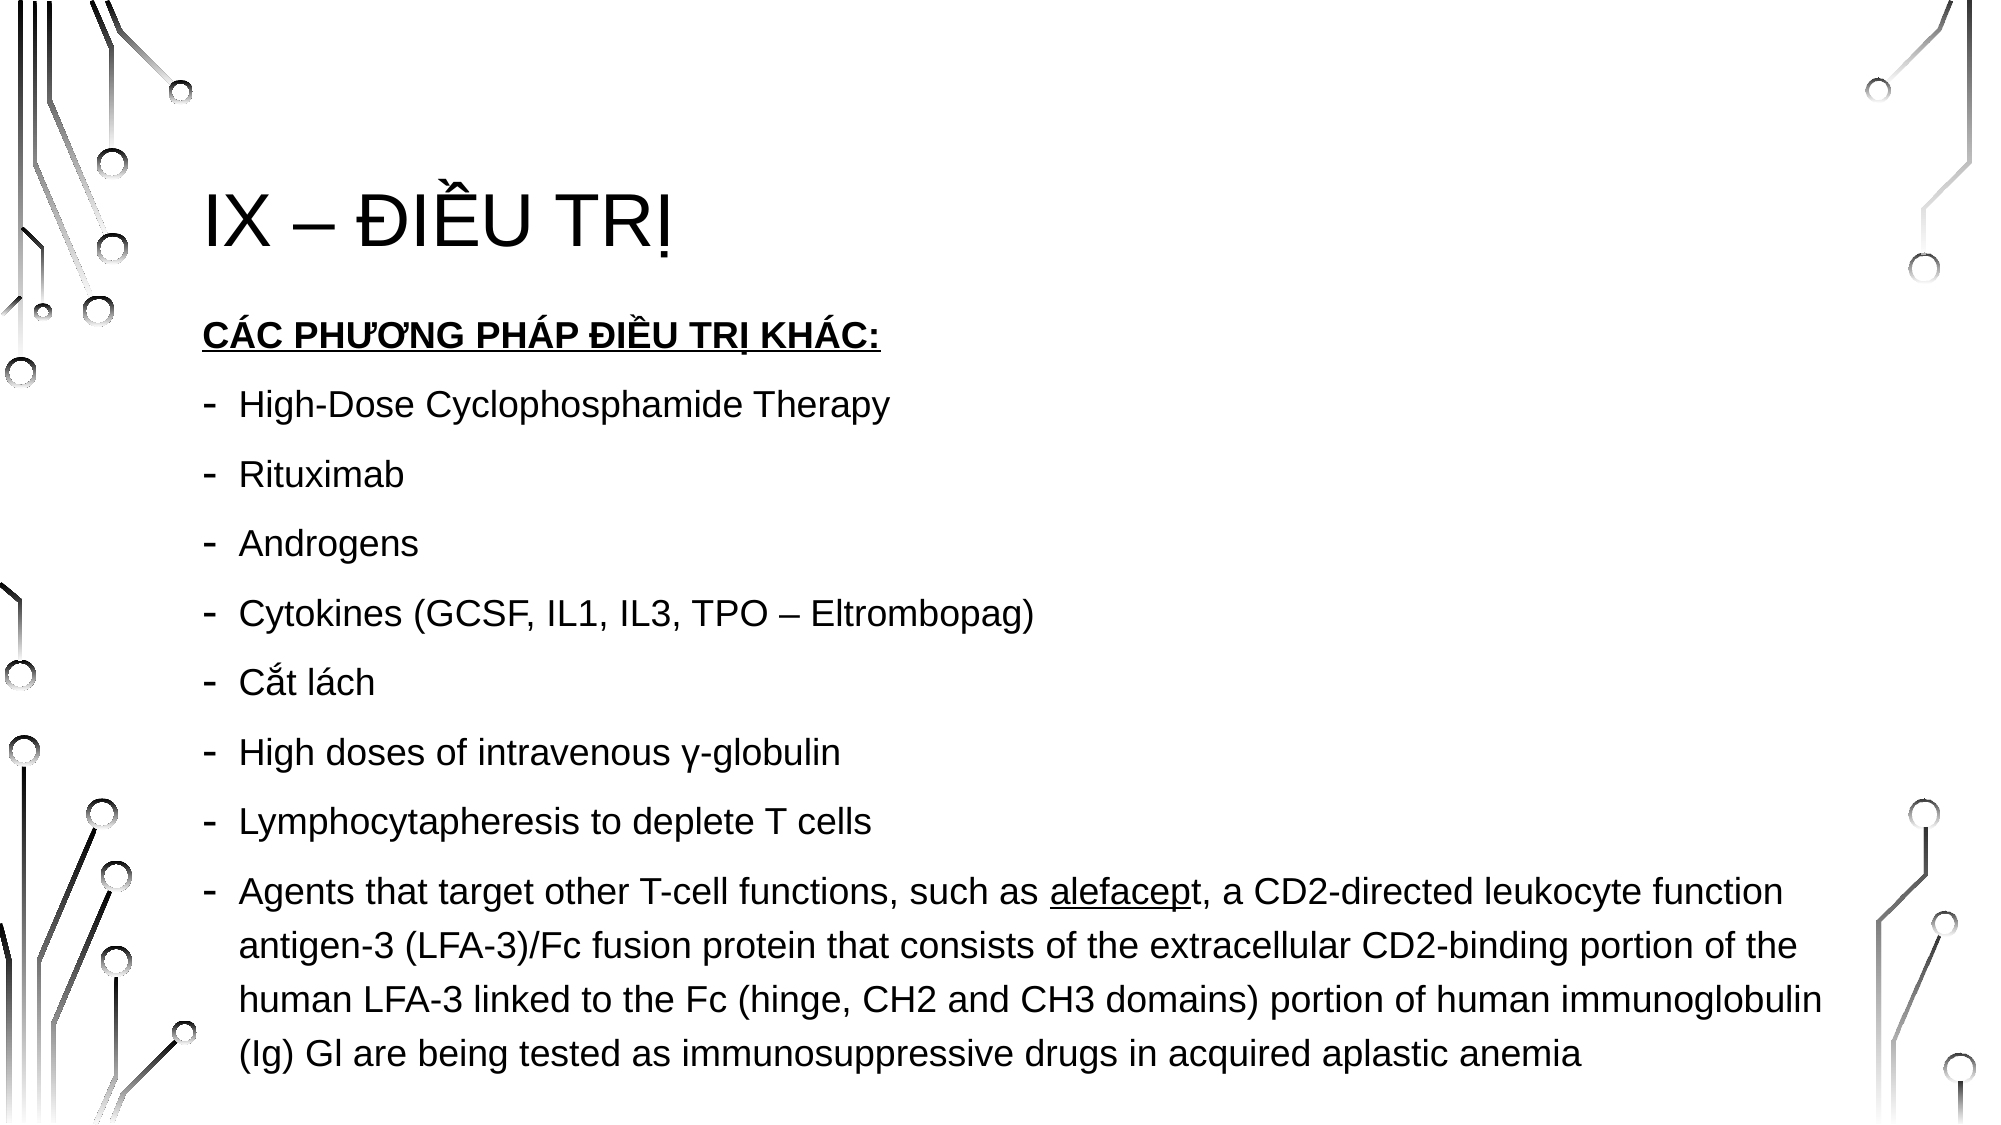

# IX – ĐIỀU TRỊ
CÁC PHƯƠNG PHÁP ĐIỀU TRỊ KHÁC:
High-Dose Cyclophosphamide Therapy
Rituximab
Androgens
Cytokines (GCSF, IL1, IL3, TPO – Eltrombopag)
Cắt lách
High doses of intravenous γ-globulin
Lymphocytapheresis to deplete T cells
Agents that target other T-cell functions, such as alefacept, a CD2-directed leukocyte function antigen-3 (LFA-3)/Fc fusion protein that consists of the extracellular CD2-binding portion of the human LFA-3 linked to the Fc (hinge, CH2 and CH3 domains) portion of human immunoglobulin (Ig) Gl are being tested as immunosuppressive drugs in acquired aplastic anemia